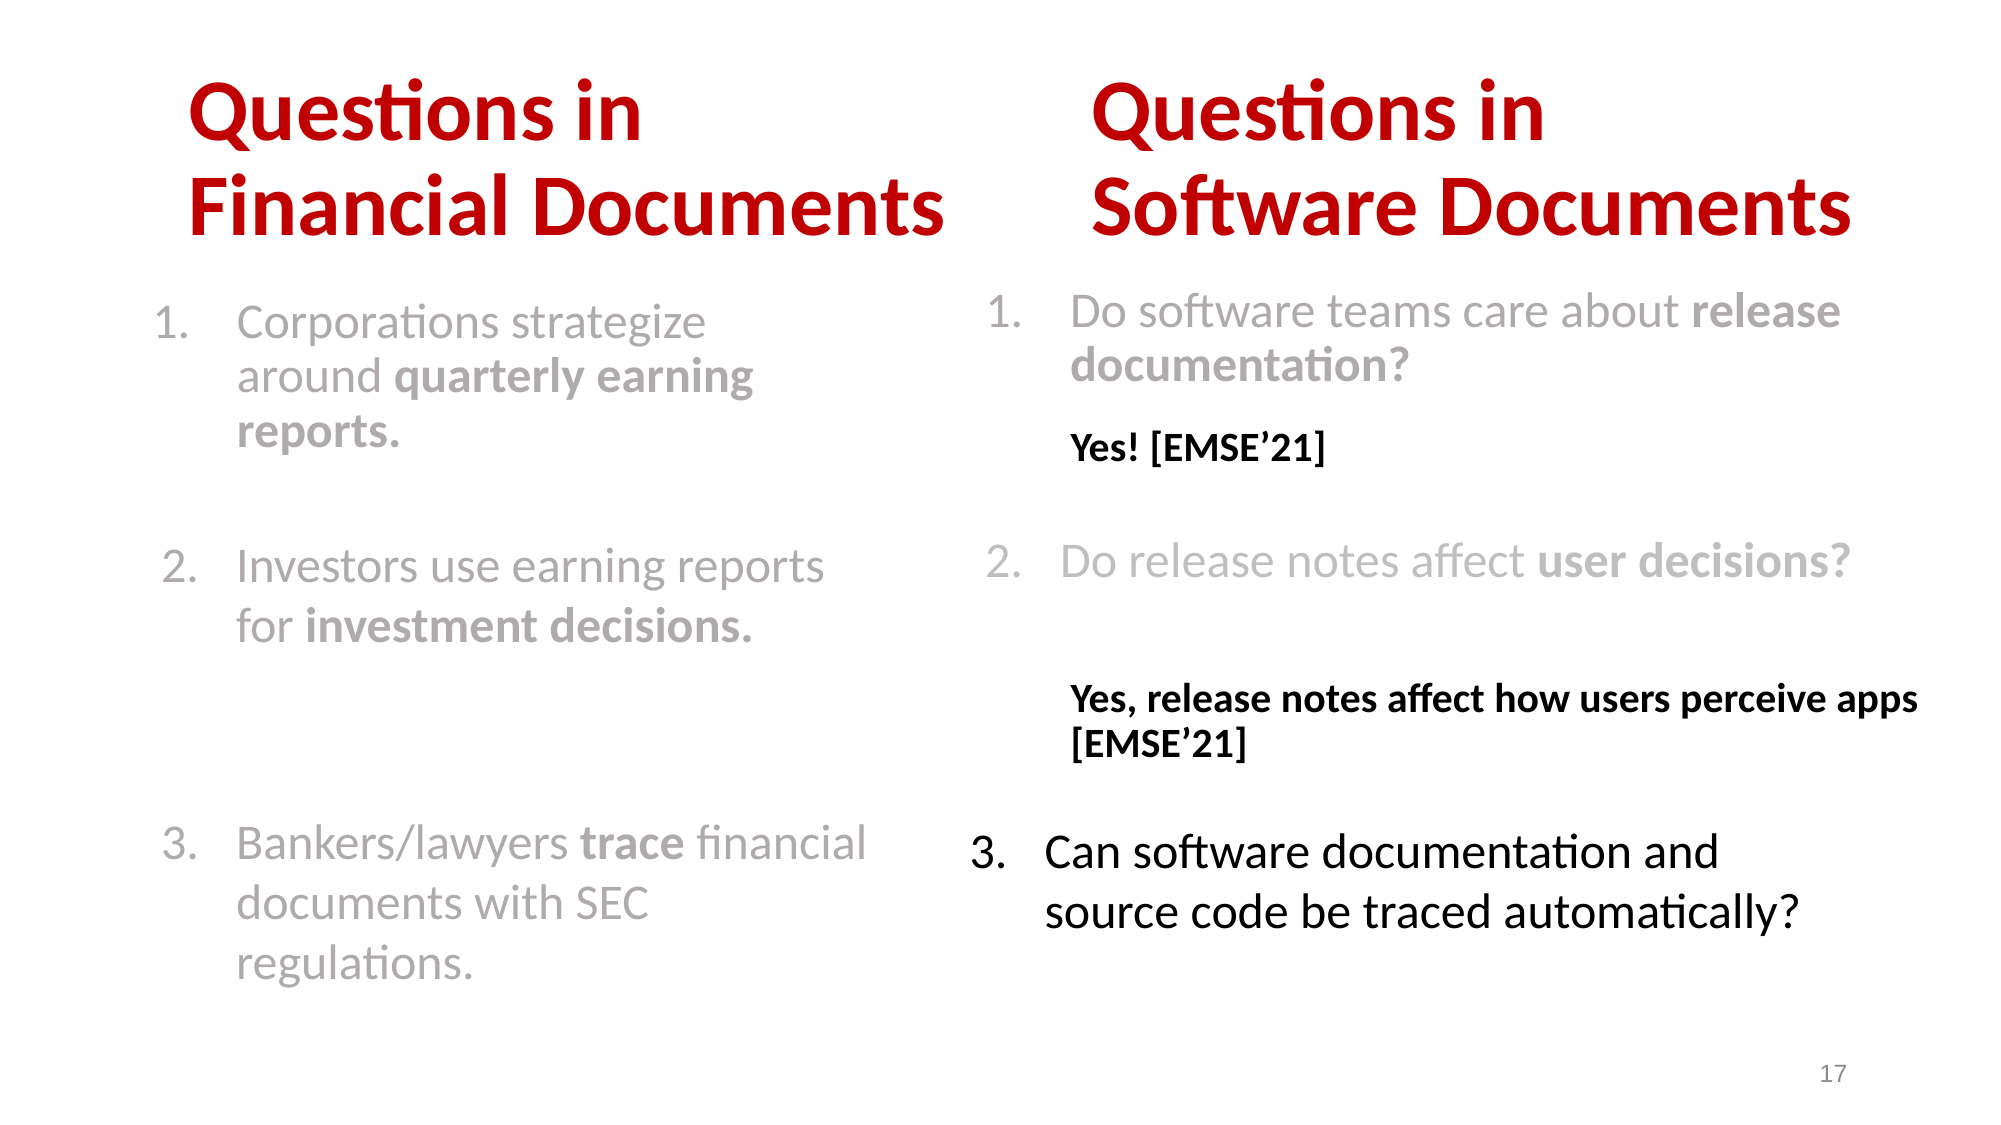

Questions in Financial Documents
Questions in Software Documents

Do software teams care about release documentation?
Corporations strategize around quarterly earning reports.

Yes! [EMSE’21]
Do release notes affect user decisions?
Investors use earning reports for investment decisions.
Yes, release notes affect how users perceive apps [EMSE’21]

Can software documentation and source code be traced automatically?
Bankers/lawyers trace financial documents with SEC regulations.
17